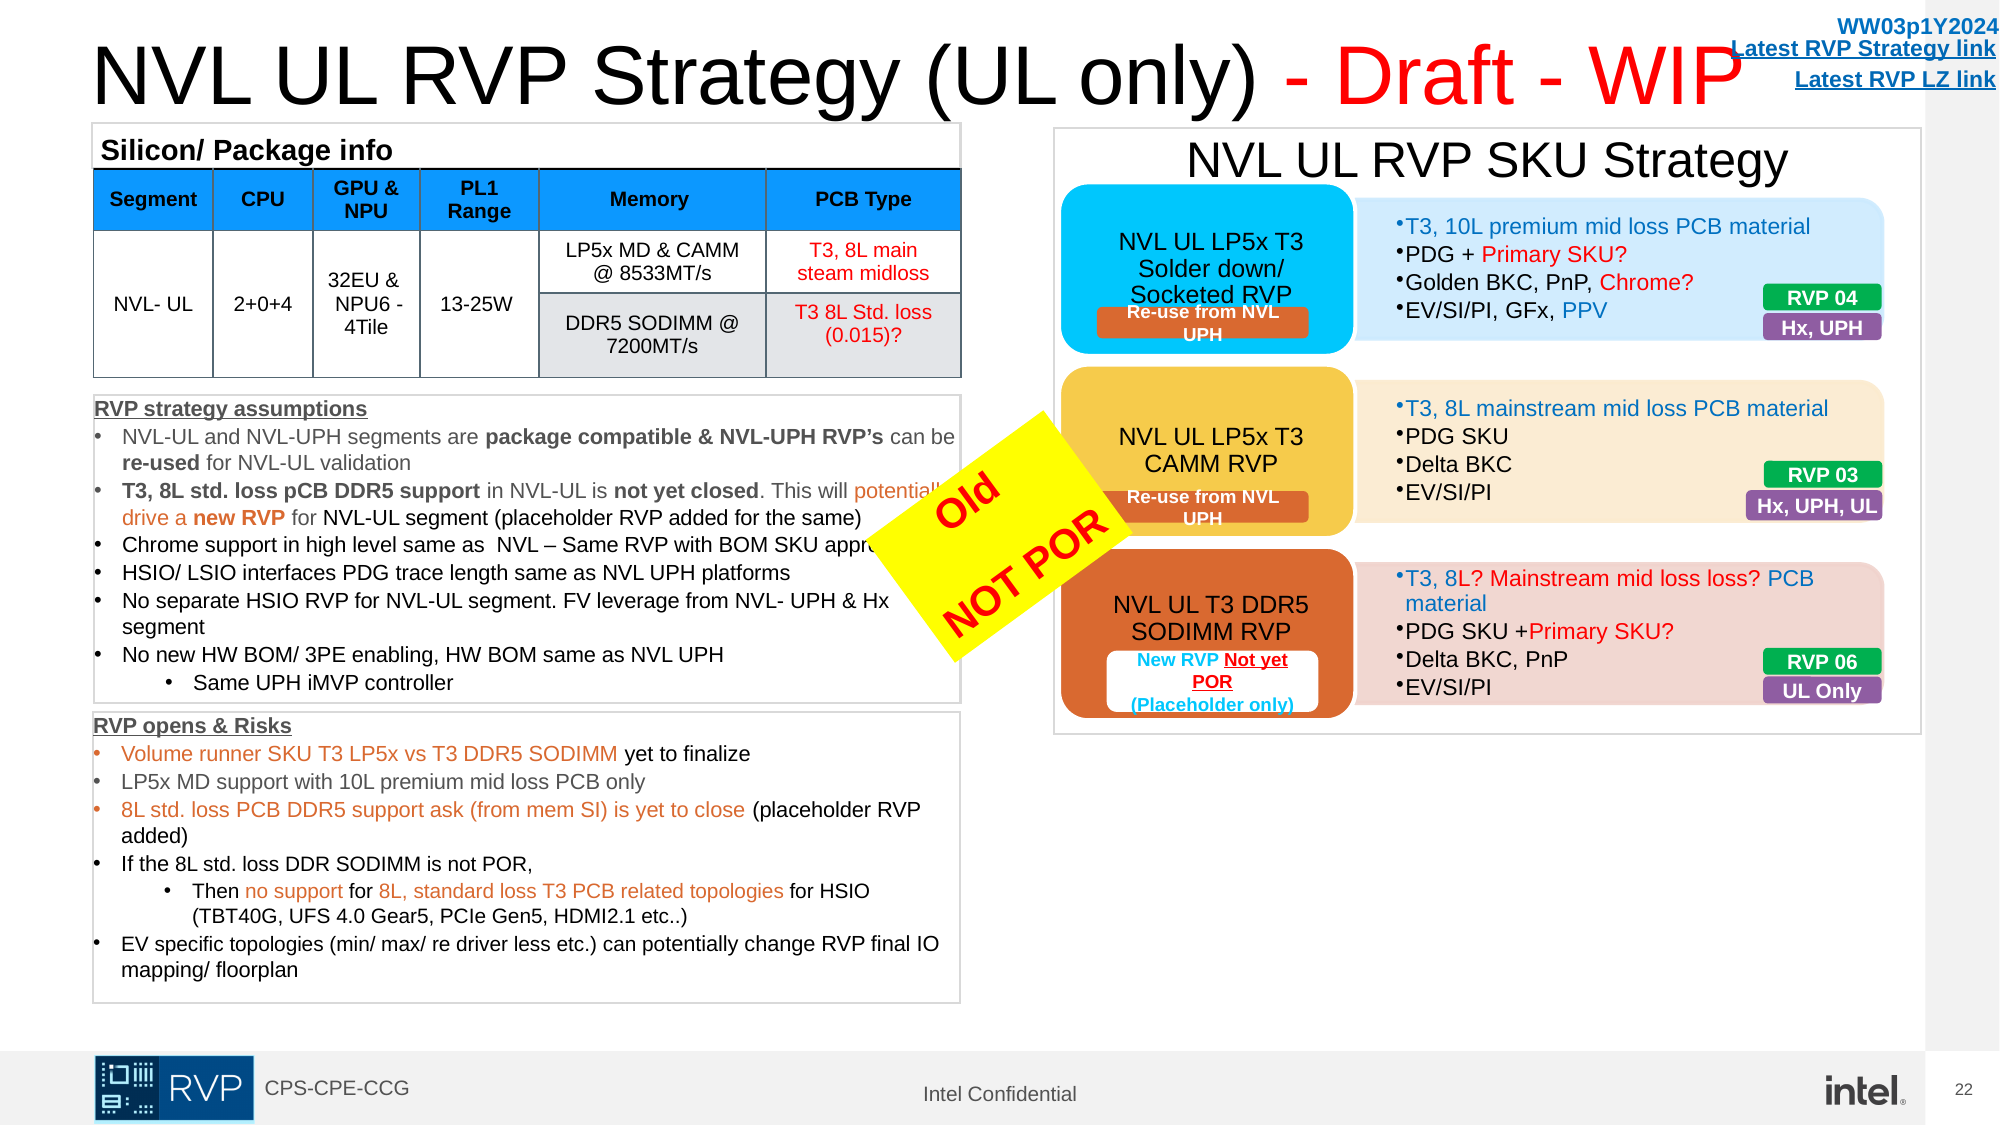

# NVL UL RVP Strategy (UL only) - Draft - WIP
WW03p1Y2024
Latest RVP Strategy link
Latest RVP LZ link
Silicon/ Package info
NVL UL RVP SKU Strategy

| Segment | CPU | GPU & NPU | PL1 Range | Memory | PCB Type |
| --- | --- | --- | --- | --- | --- |
| NVL- UL | 2+0+4 | 32EU & NPU6 - 4Tile | 13-25W | LP5x MD & CAMM @ 8533MT/s | T3, 8L main steam midloss |
|  |  |  |  | DDR5 SODIMM @ 7200MT/s | T3 8L Std. loss (0.015)? |
T3, 10L premium mid loss PCB material
PDG + Primary SKU?
Golden BKC, PnP, Chrome?
EV/SI/PI, GFx, PPV
NVL UL LP5x T3 Solder down/ Socketed RVP
T3, 8L mainstream mid loss PCB material
PDG SKU
Delta BKC
EV/SI/PI
NVL UL LP5x T3 CAMM RVP
T3, 8L? Mainstream mid loss loss? PCB material
PDG SKU +Primary SKU?
Delta BKC, PnP
EV/SI/PI

NVL UL T3 DDR5 SODIMM RVP
RVP 04
Re-use from NVL UPH
Hx, UPH
RVP strategy assumptions
NVL-UL and NVL-UPH segments are package compatible & NVL-UPH RVP’s can be re-used for NVL-UL validation
T3, 8L std. loss pCB DDR5 support in NVL-UL is not yet closed. This will potentially drive a new RVP for NVL-UL segment (placeholder RVP added for the same)
Chrome support in high level same as  NVL – Same RVP with BOM SKU approach
HSIO/ LSIO interfaces PDG trace length same as NVL UPH platforms
No separate HSIO RVP for NVL-UL segment. FV leverage from NVL- UPH & Hx segment
No new HW BOM/ 3PE enabling, HW BOM same as NVL UPH
Same UPH iMVP controller
Old
NOT POR
RVP 03
Hx, UPH, UL
Re-use from NVL UPH
RVP 06
New RVP Not yet POR
(Placeholder only)
UL Only
RVP opens & Risks
Volume runner SKU T3 LP5x vs T3 DDR5 SODIMM yet to finalize
LP5x MD support with 10L premium mid loss PCB only
8L std. loss PCB DDR5 support ask (from mem SI) is yet to close (placeholder RVP added)
If the 8L std. loss DDR SODIMM is not POR,
Then no support for 8L, standard loss T3 PCB related topologies for HSIO (TBT40G, UFS 4.0 Gear5, PCIe Gen5, HDMI2.1 etc..)
EV specific topologies (min/ max/ re driver less etc.) can potentially change RVP final IO mapping/ floorplan